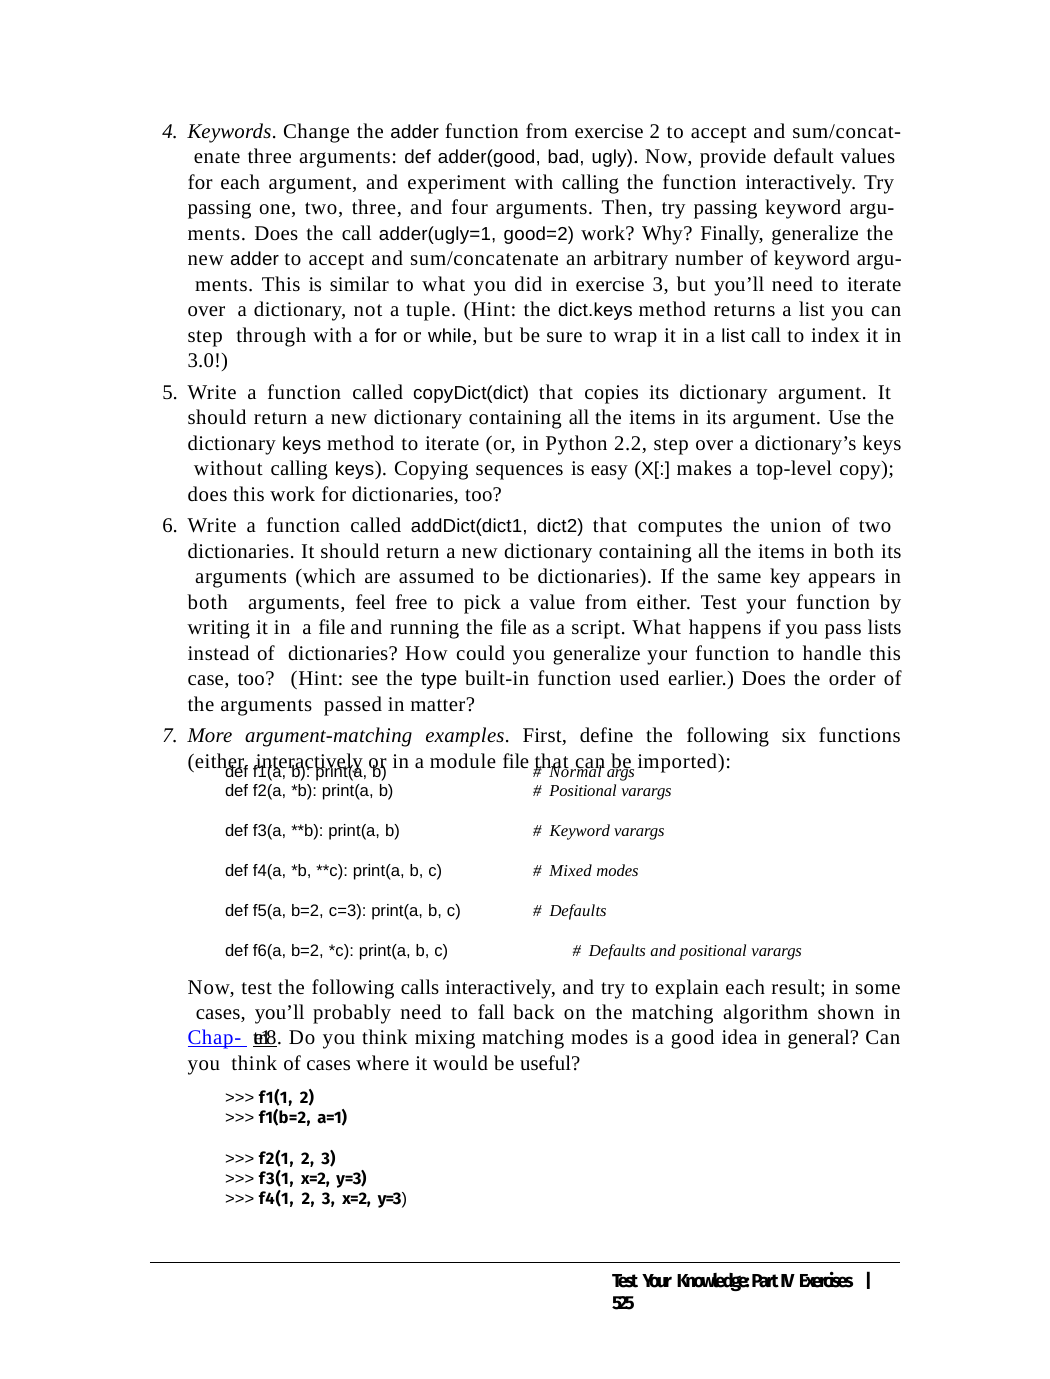

Keywords. Change the adder function from exercise 2 to accept and sum/concat-  enate three arguments: def adder(good, bad, ugly). Now, provide default values  for each argument, and experiment with calling the function interactively. Try  passing one, two, three, and four arguments. Then, try passing keyword argu-  ments. Does the call adder(ugly=1, good=2) work? Why? Finally, generalize the  new adder to accept and sum/concatenate an arbitrary number of keyword argu-  ments. This is similar to what you did in exercise 3, but you’ll need to iterate over  a dictionary, not a tuple. (Hint: the dict.keys method returns a list you can step  through with a for or while, but be sure to wrap it in a list call to index it in 3.0!)
Write a function called copyDict(dict) that copies its dictionary argument. It  should return a new dictionary containing all the items in its argument. Use the  dictionary keys method to iterate (or, in Python 2.2, step over a dictionary’s keys  without calling keys). Copying sequences is easy (X[:] makes a top-level copy);  does this work for dictionaries, too?
Write a function called addDict(dict1, dict2) that computes the union of two  dictionaries. It should return a new dictionary containing all the items in both its  arguments (which are assumed to be dictionaries). If the same key appears in both  arguments, feel free to pick a value from either. Test your function by writing it in  a file and running the file as a script. What happens if you pass lists instead of  dictionaries? How could you generalize your function to handle this case, too?  (Hint: see the type built-in function used earlier.) Does the order of the arguments  passed in matter?
More argument-matching examples. First, define the following six functions (either  interactively or in a module file that can be imported):
def f1(a, b): print(a, b)
def f2(a, *b): print(a, b)
# Normal args
# Positional varargs
def f3(a, **b): print(a, b)
# Keyword varargs
def f4(a, *b, **c): print(a, b, c)
# Mixed modes
def f5(a, b=2, c=3): print(a, b, c)
# Defaults
def f6(a, b=2, *c): print(a, b, c)	# Defaults and positional varargs
Now, test the following calls interactively, and try to explain each result; in some  cases, you’ll probably need to fall back on the matching algorithm shown in Chap-  ter 18. Do you think mixing matching modes is a good idea in general? Can you  think of cases where it would be useful?
>>> f1(1, 2)
>>> f1(b=2, a=1)

>>> f2(1, 2, 3)
>>> f3(1, x=2, y=3)
>>> f4(1, 2, 3, x=2, y=3)

Test Your Knowledge: Part IV Exercises | 525